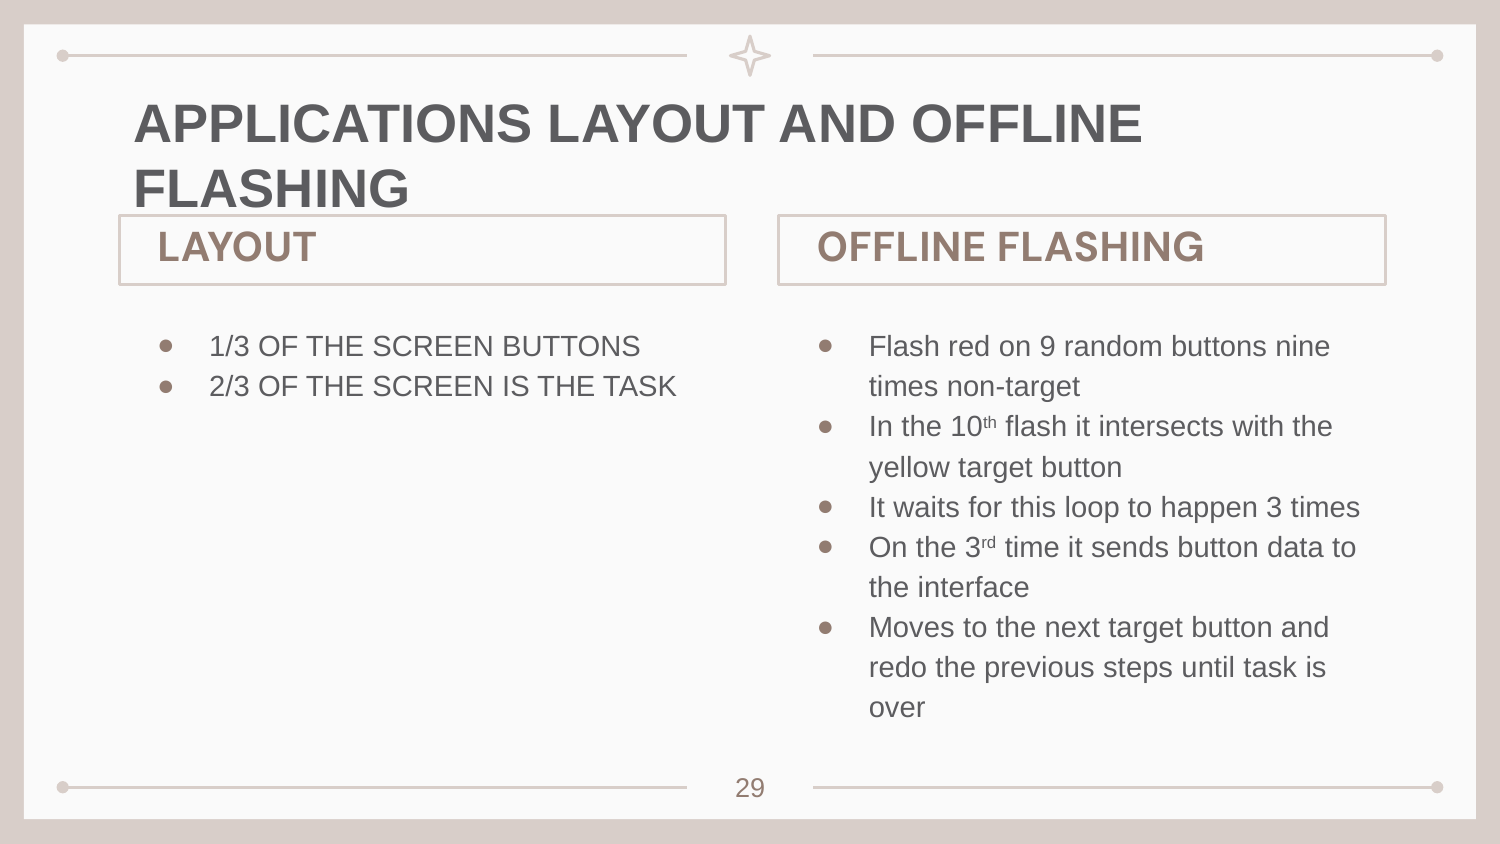

# APPLICATIONS LAYOUT AND OFFLINE FLASHING
LAYOUT
OFFLINE FLASHING
1/3 OF THE SCREEN BUTTONS
2/3 OF THE SCREEN IS THE TASK
Flash red on 9 random buttons nine times non-target
In the 10th flash it intersects with the yellow target button
It waits for this loop to happen 3 times
On the 3rd time it sends button data to the interface
Moves to the next target button and redo the previous steps until task is over

29